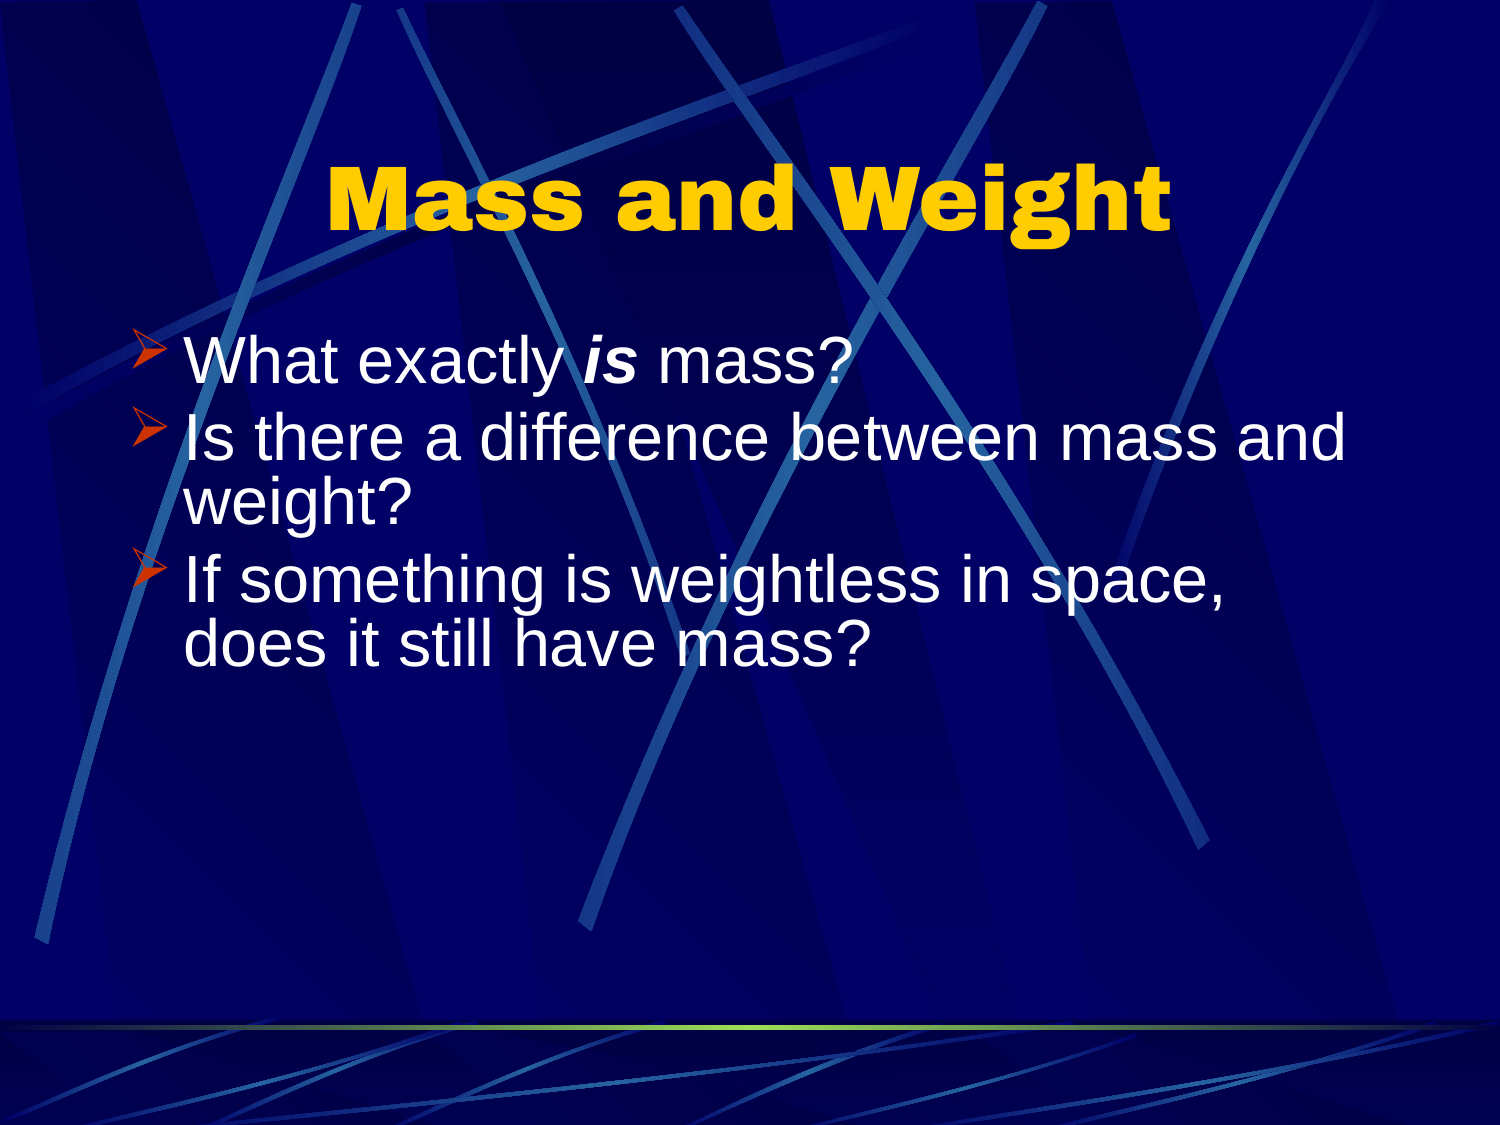

# Mass and Weight
What exactly is mass?
Is there a difference between mass and weight?
If something is weightless in space, does it still have mass?